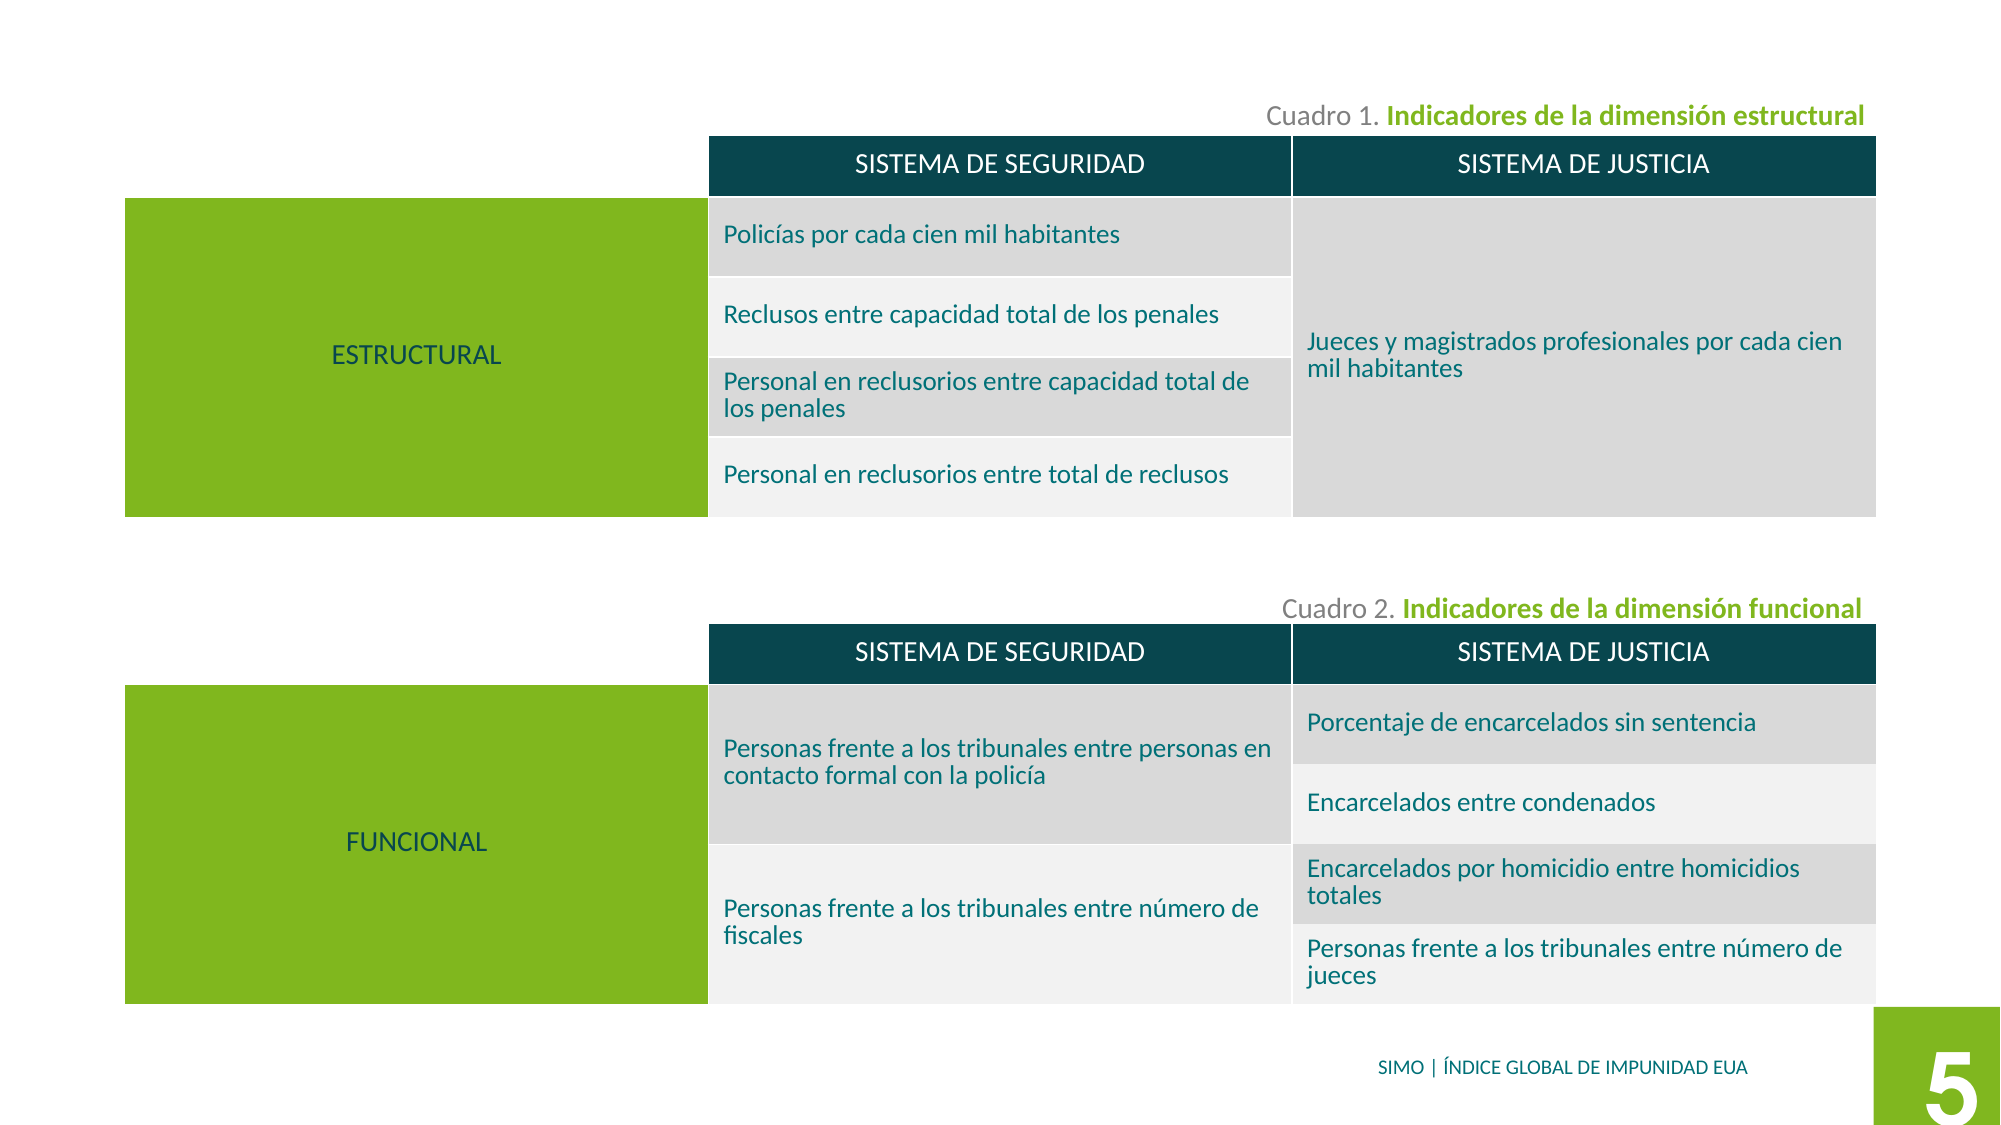

Cuadro 1. Indicadores de la dimensión estructural
|  | SISTEMA DE SEGURIDAD | SISTEMA DE JUSTICIA |
| --- | --- | --- |
| ESTRUCTURAL | Policías por cada cien mil habitantes | Jueces y magistrados profesionales por cada cien mil habitantes |
|  | Reclusos entre capacidad total de los penales |  |
|  | Personal en reclusorios entre capacidad total de los penales |  |
|  | Personal en reclusorios entre total de reclusos |  |
Cuadro 2. Indicadores de la dimensión funcional
|  | SISTEMA DE SEGURIDAD | SISTEMA DE JUSTICIA |
| --- | --- | --- |
| FUNCIONAL | Personas frente a los tribunales entre personas en contacto formal con la policía | Porcentaje de encarcelados sin sentencia |
|  |  | Encarcelados entre condenados |
|  | Personas frente a los tribunales entre número de fiscales | Encarcelados por homicidio entre homicidios totales |
|  |  | Personas frente a los tribunales entre número de jueces |